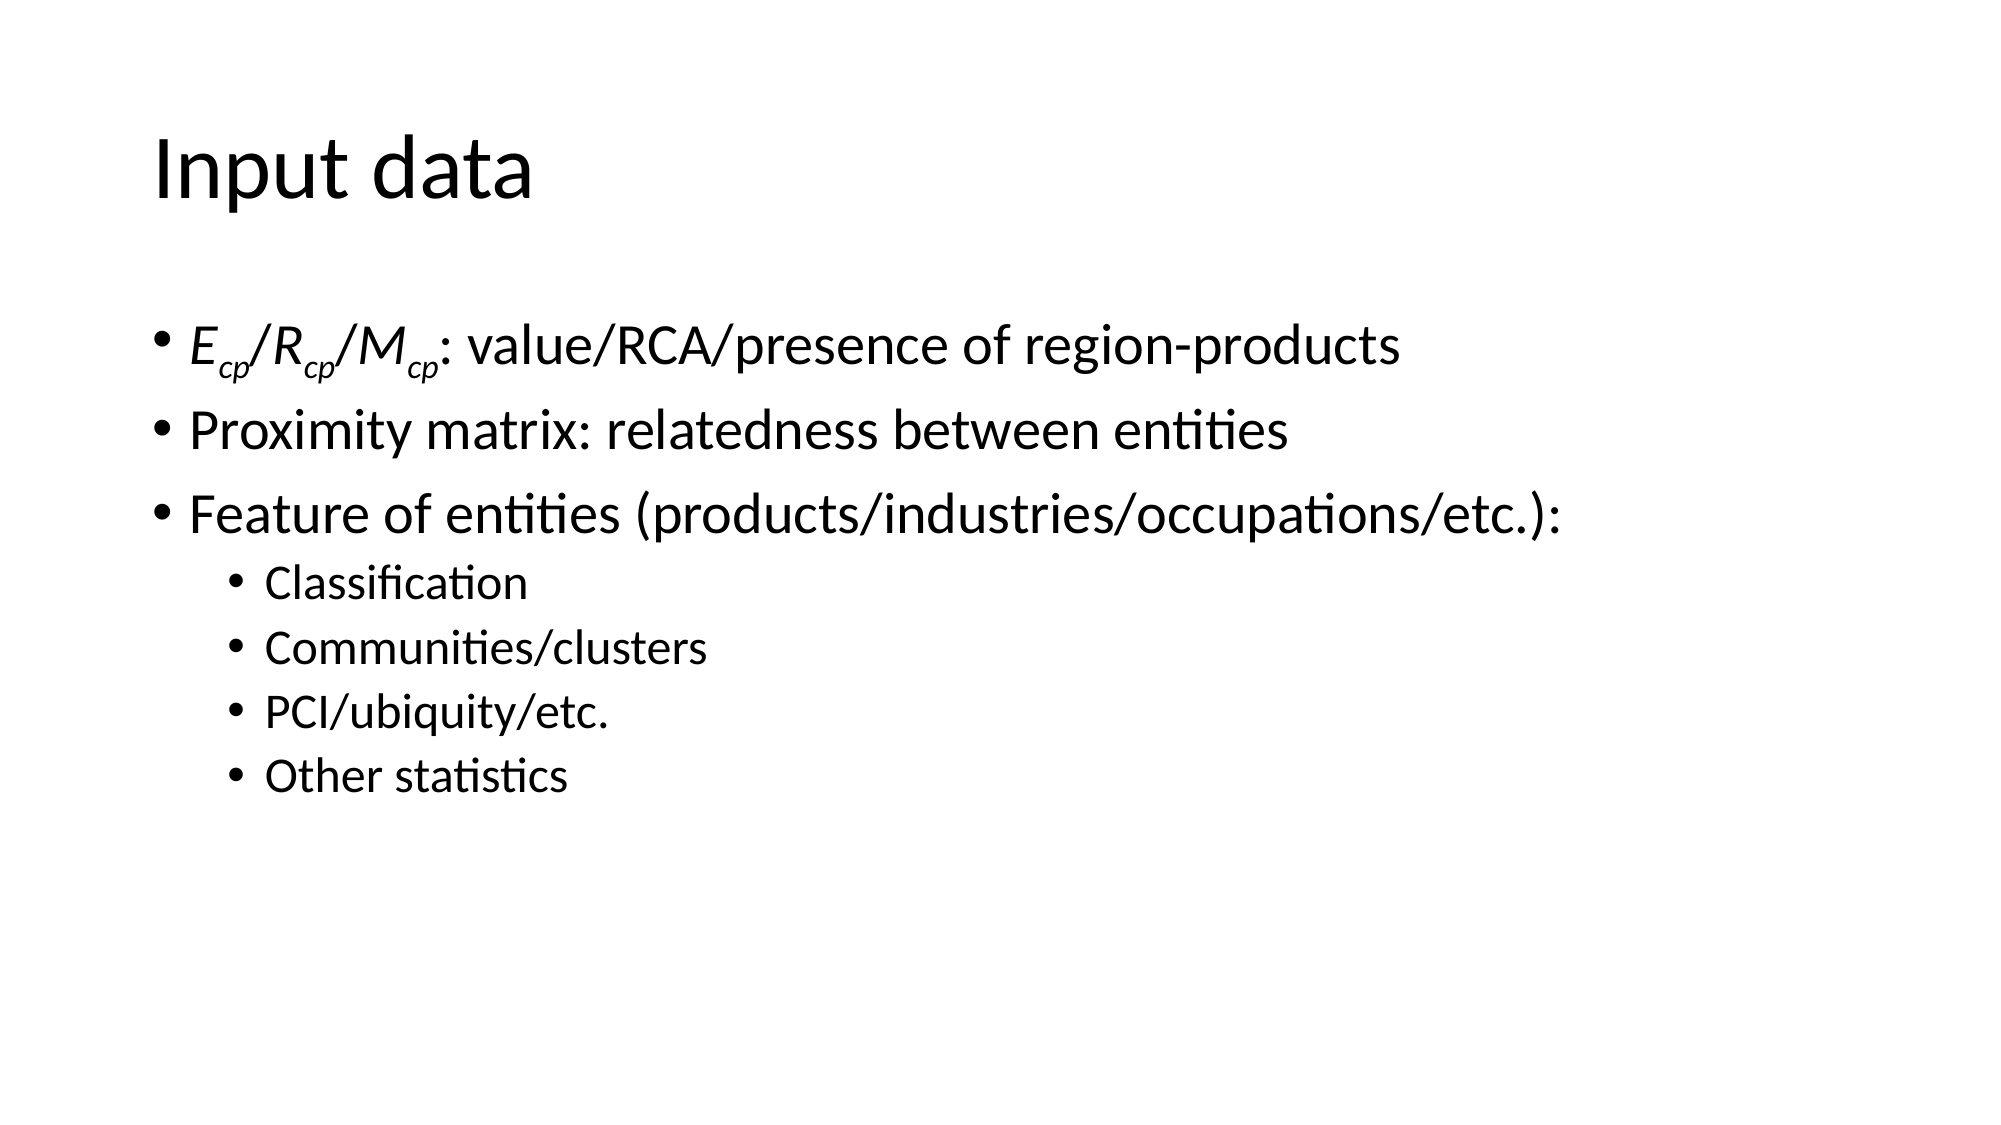

# Input data
Ecp/Rcp/Mcp: value/RCA/presence of region-products
Proximity matrix: relatedness between entities
Feature of entities (products/industries/occupations/etc.):
Classification
Communities/clusters
PCI/ubiquity/etc.
Other statistics